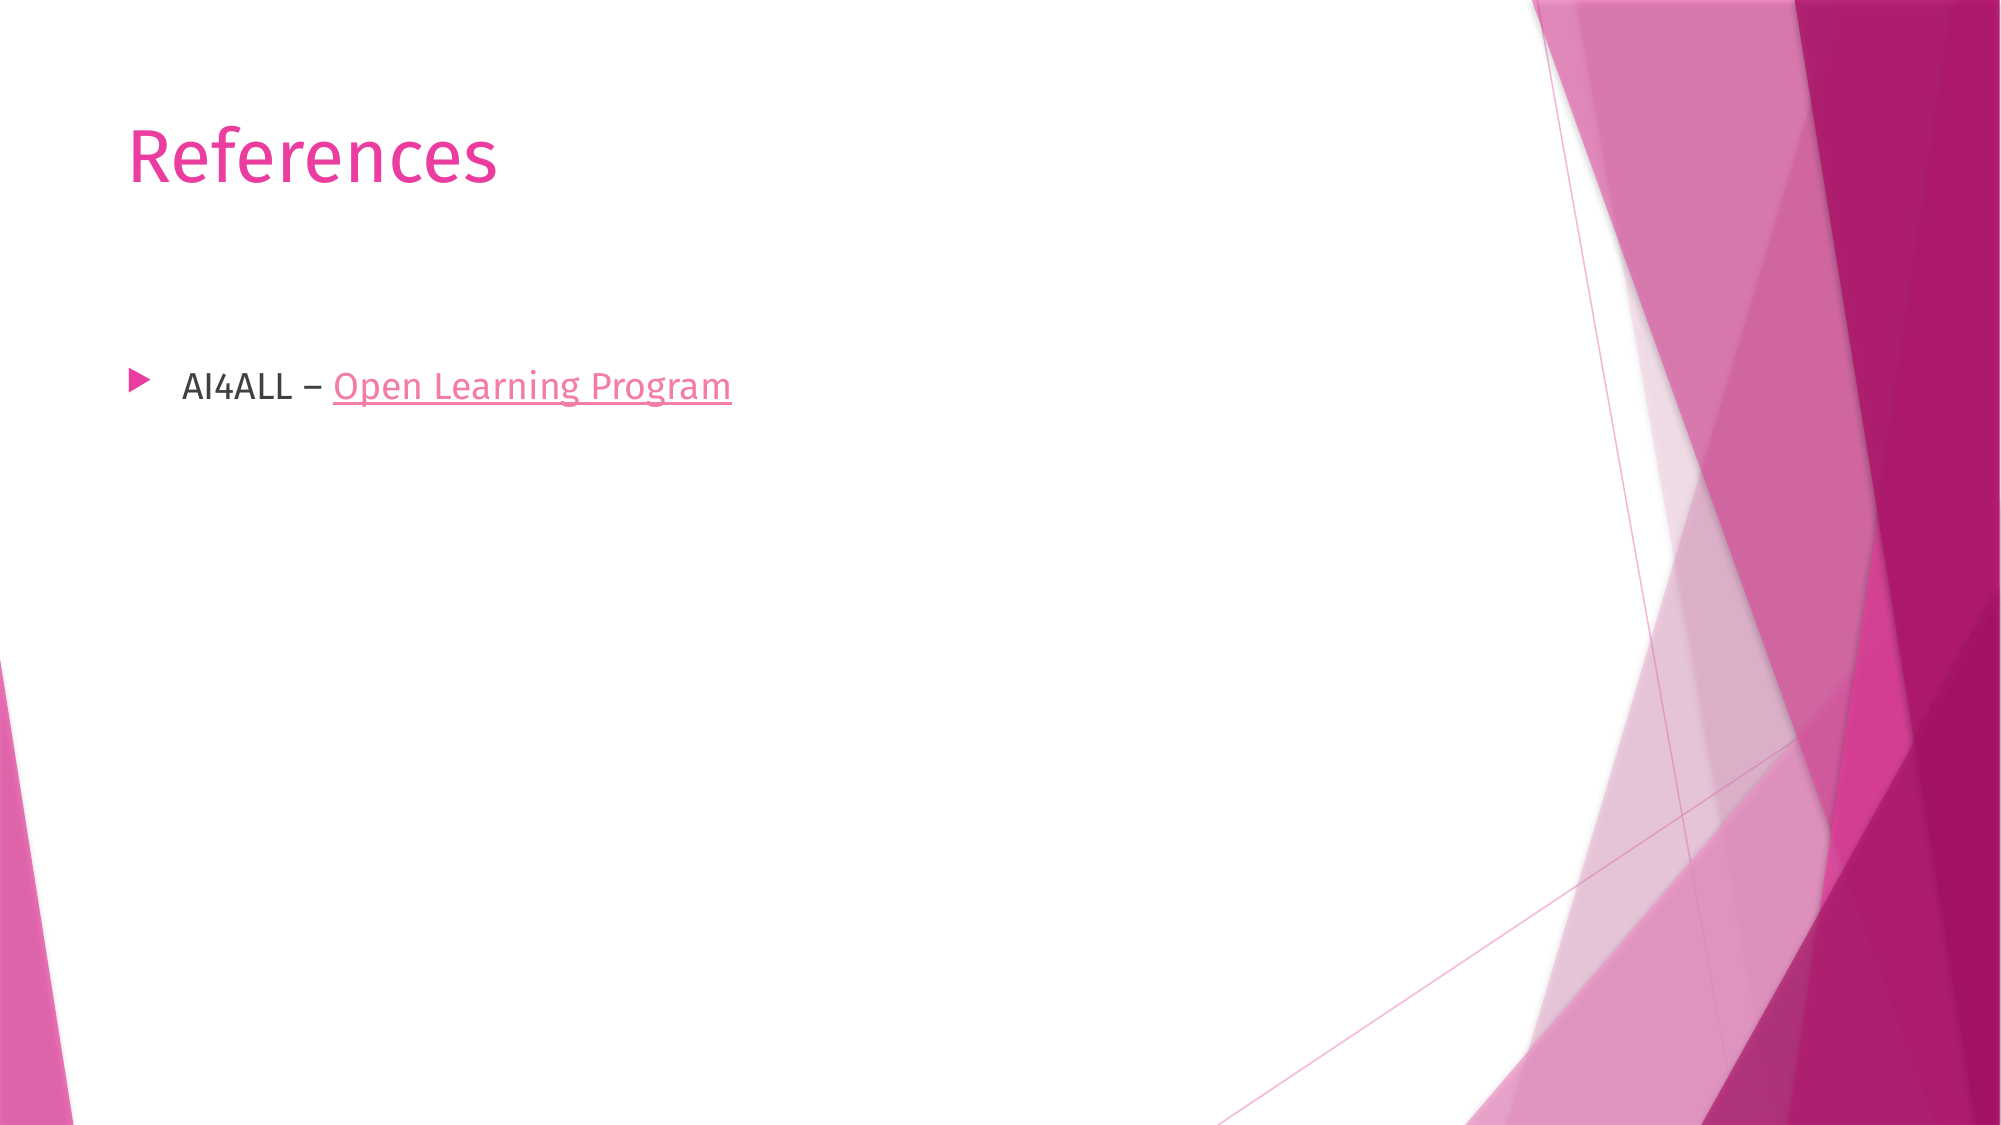

# References
AI4ALL – Open Learning Program